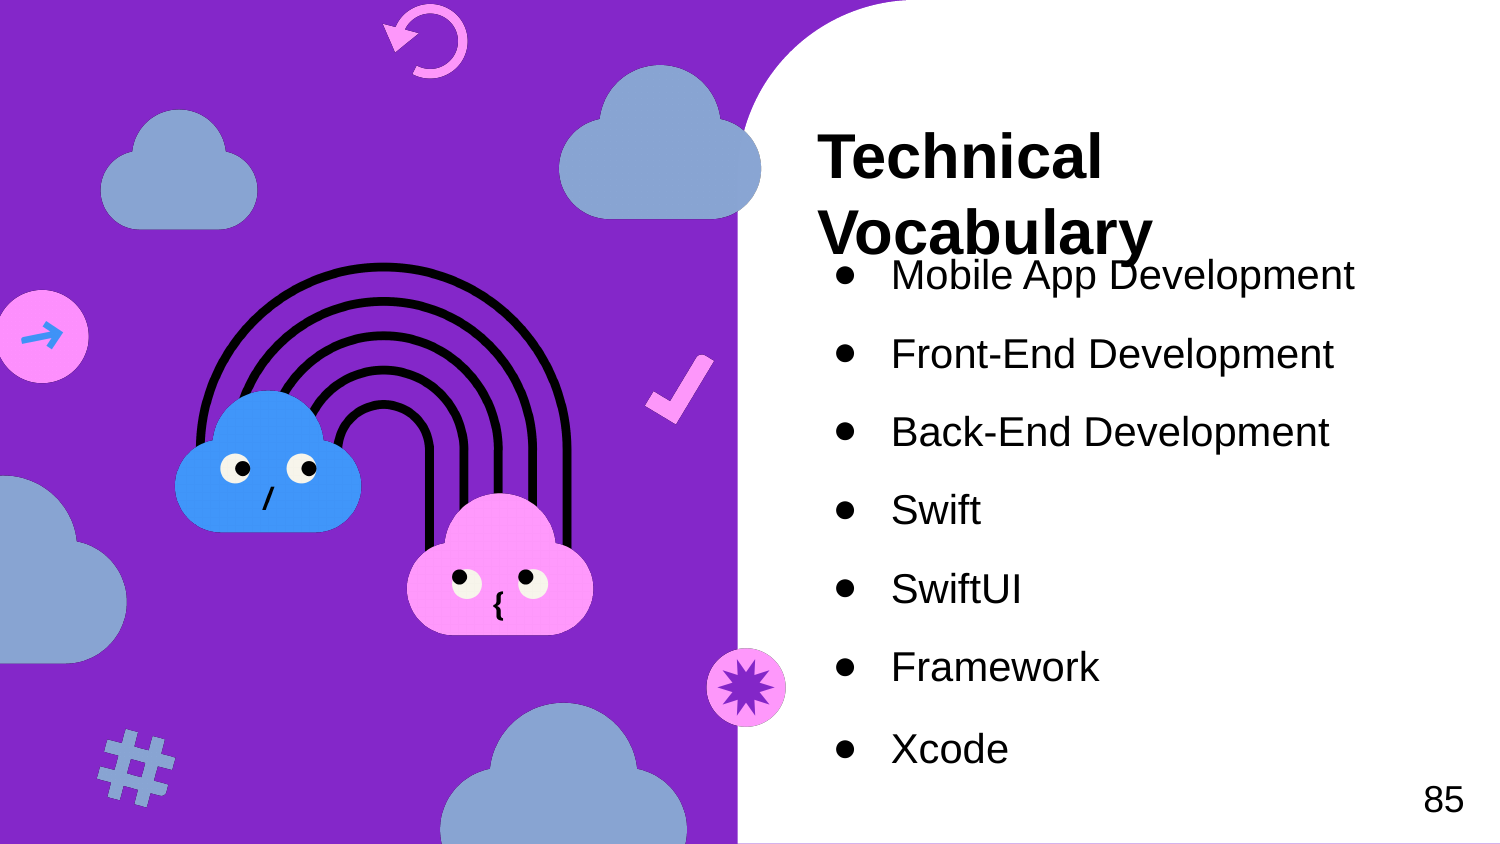

Mobile App Development
Front-End Development
Back-End Development
Swift
SwiftUI
Framework
Xcode